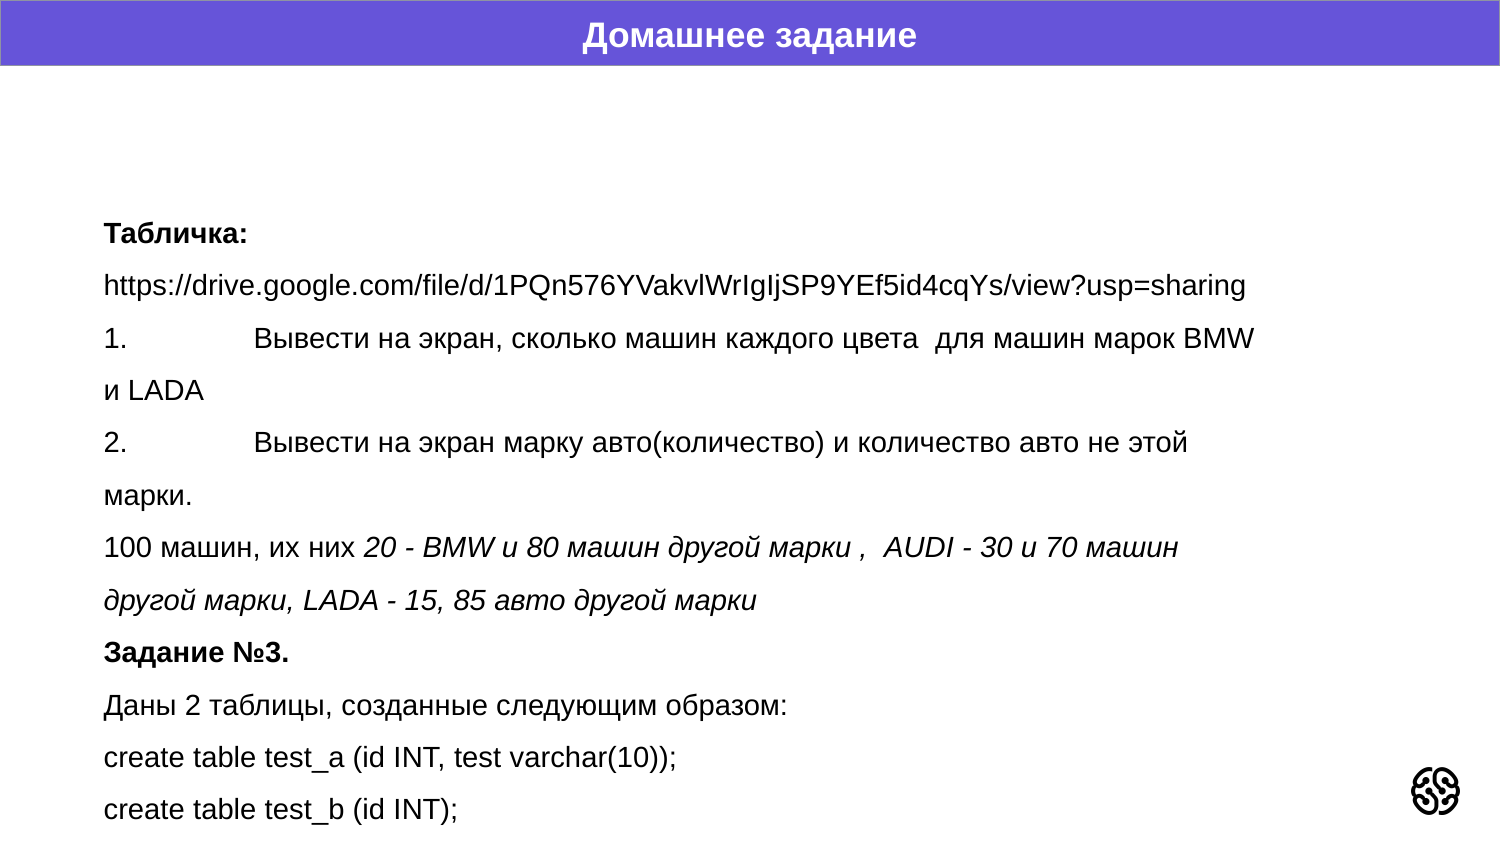

Домашнее задание
Табличка:
https://drive.google.com/file/d/1PQn576YVakvlWrIgIjSP9YEf5id4cqYs/view?usp=sharing
1.	Вывести на экран, сколько машин каждого цвета  для машин марок BMW и LADA
2.	Вывести на экран марку авто(количество) и количество авто не этой марки.
100 машин, их них 20 - BMW и 80 машин другой марки ,  AUDI - 30 и 70 машин другой марки, LADA - 15, 85 авто другой марки
Задание №3.
Даны 2 таблицы, созданные следующим образом:
create table test_a (id INT, test varchar(10));
create table test_b (id INT);